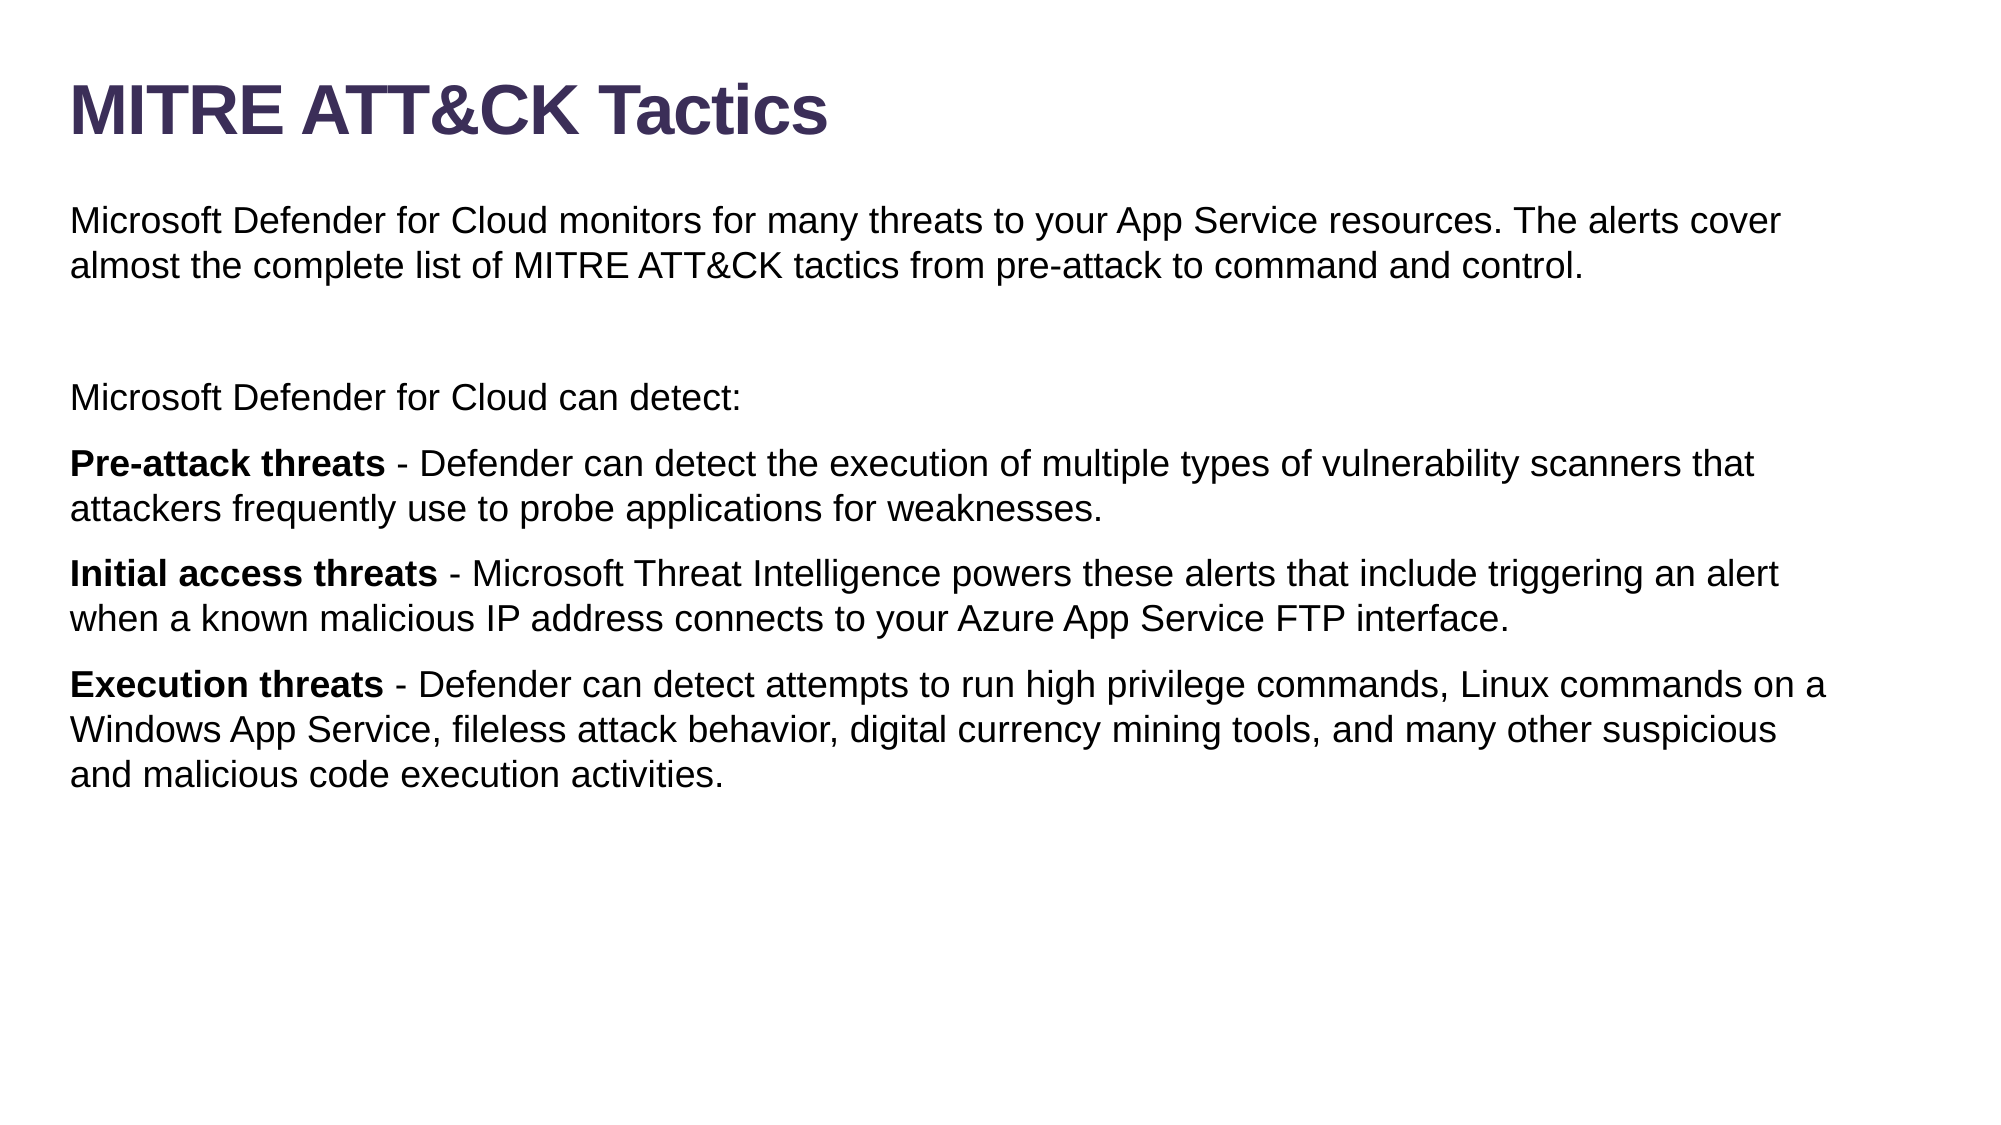

# MITRE ATT&CK Tactics
Microsoft Defender for Cloud monitors for many threats to your App Service resources. The alerts cover almost the complete list of MITRE ATT&CK tactics from pre-attack to command and control.

Microsoft Defender for Cloud can detect:
Pre-attack threats - Defender can detect the execution of multiple types of vulnerability scanners that attackers frequently use to probe applications for weaknesses.
Initial access threats - Microsoft Threat Intelligence powers these alerts that include triggering an alert when a known malicious IP address connects to your Azure App Service FTP interface.
Execution threats - Defender can detect attempts to run high privilege commands, Linux commands on a Windows App Service, fileless attack behavior, digital currency mining tools, and many other suspicious and malicious code execution activities.